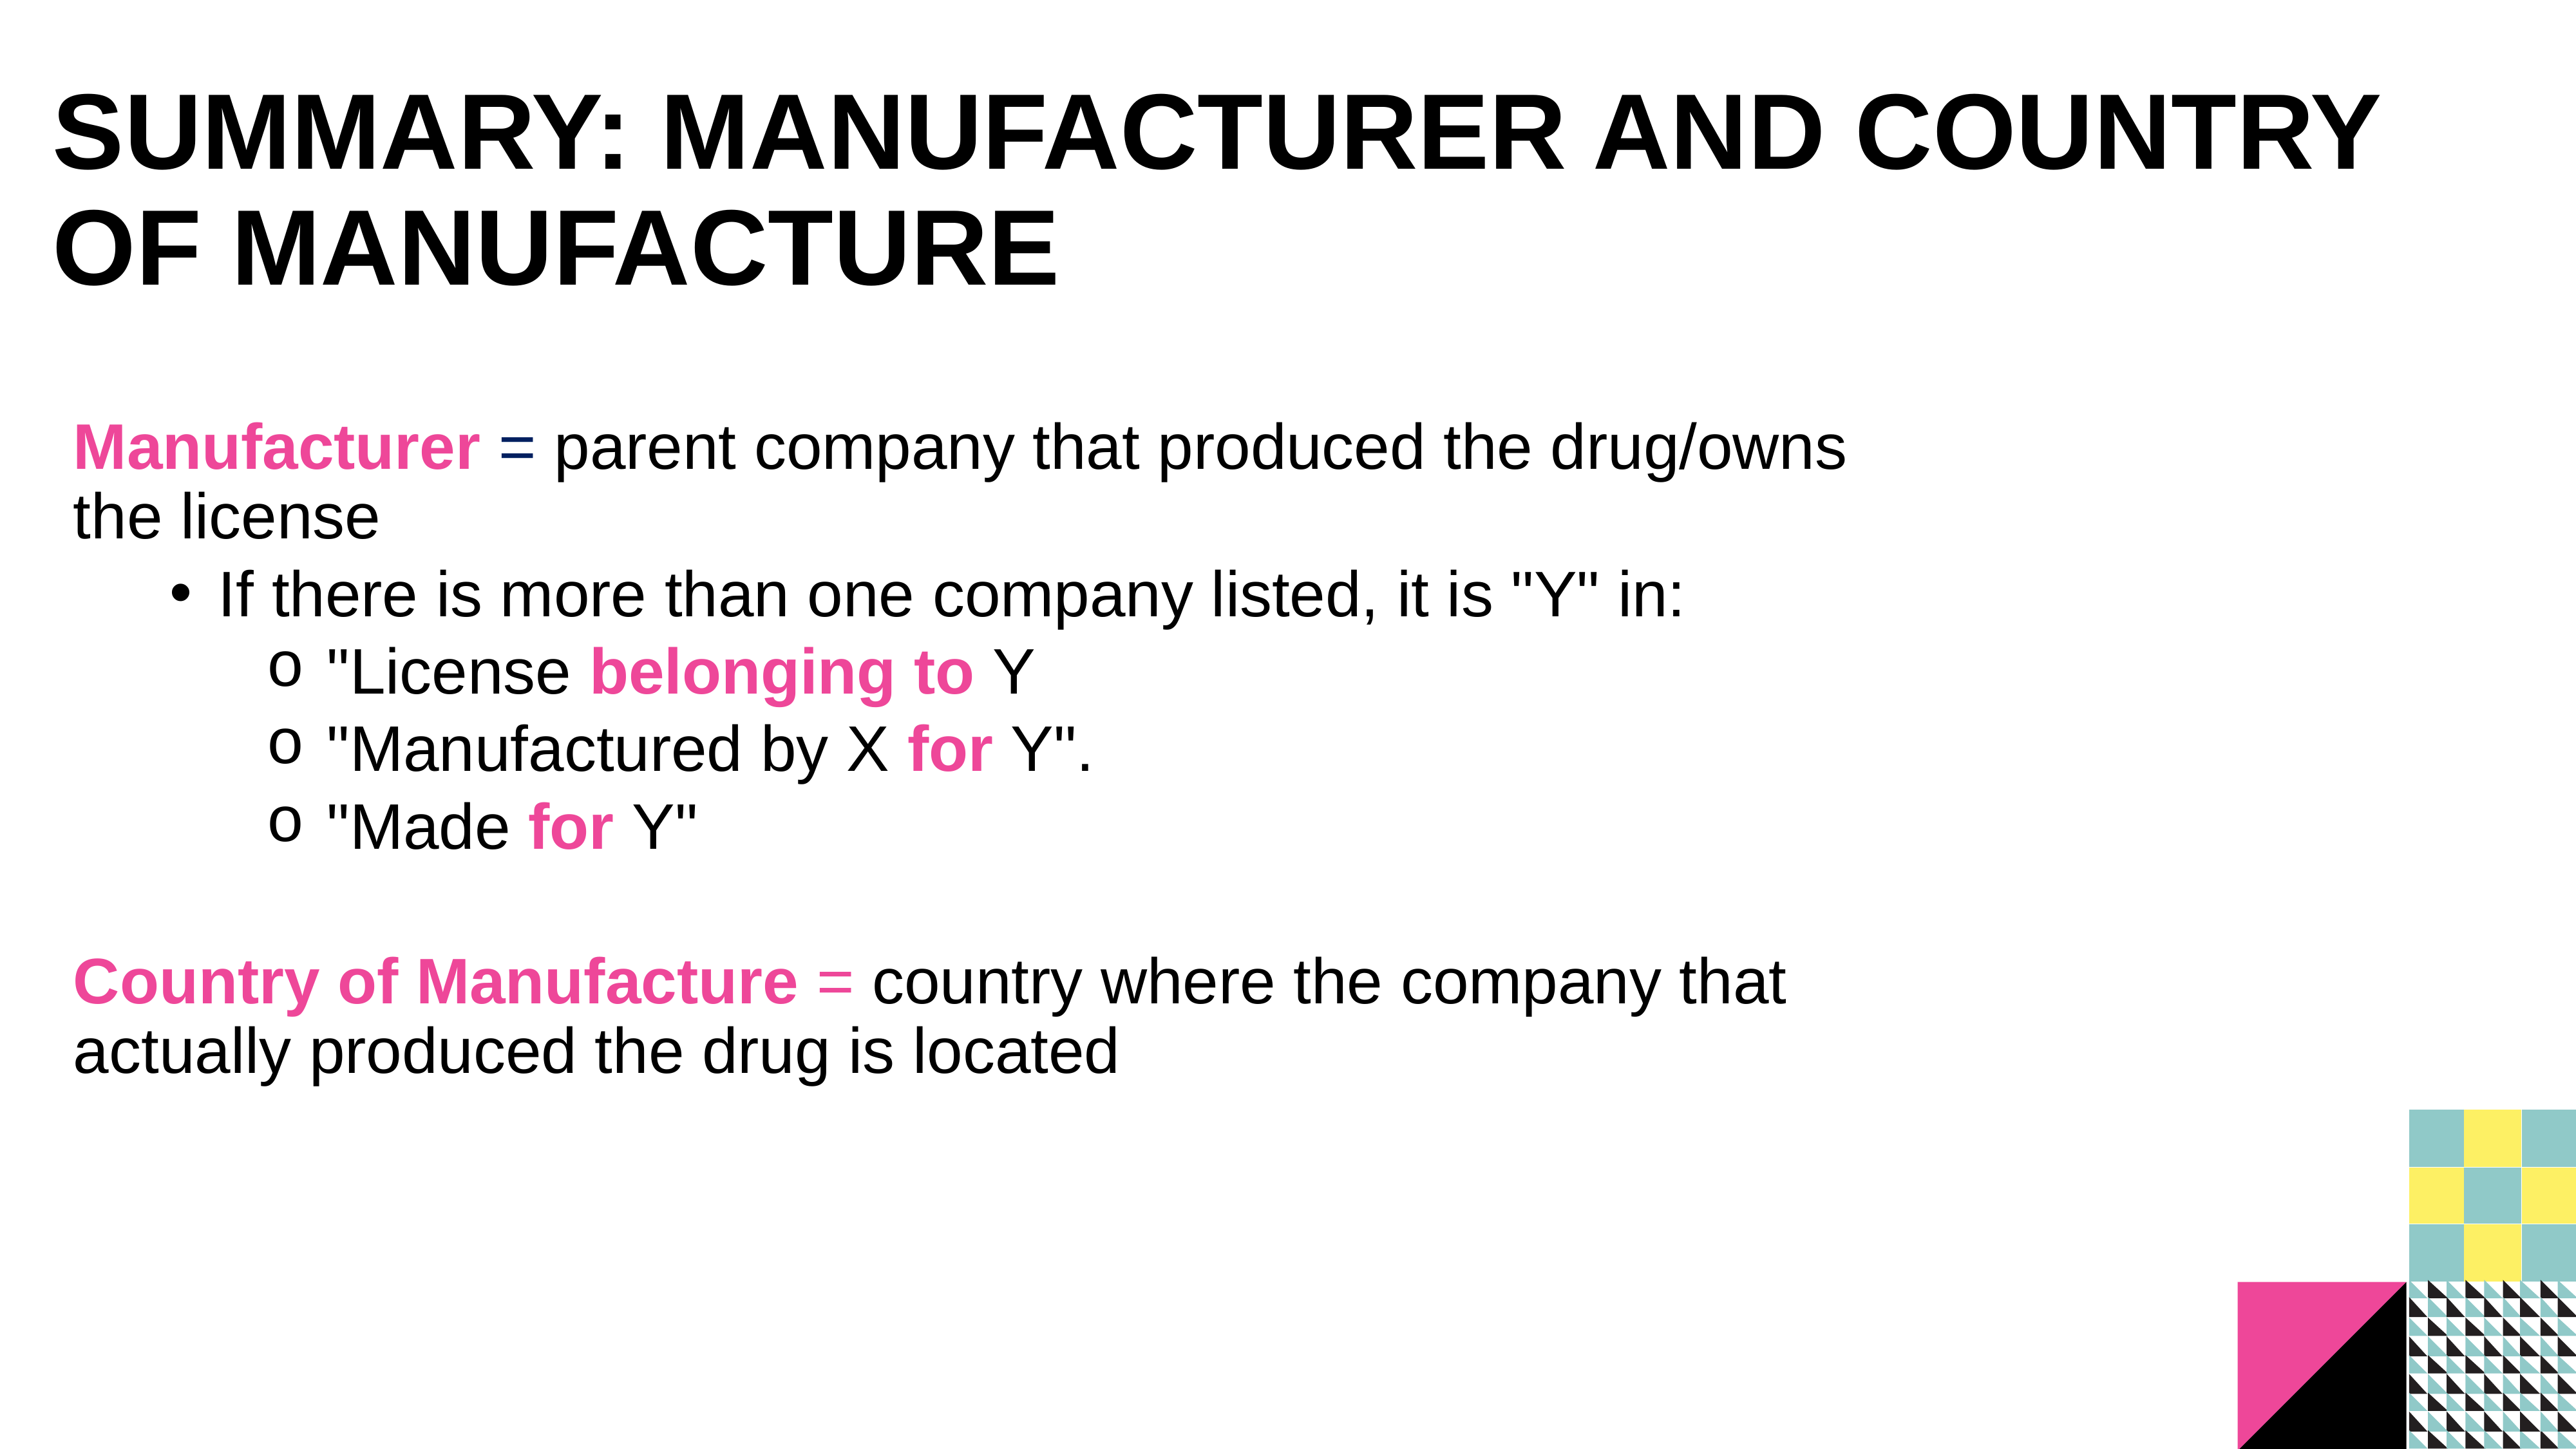

# Summary: MANUFACTURER AND COUNTRY OF MANUFACTURE
Manufacturer = parent company that produced the drug/owns the license
If there is more than one company listed, it is "Y" in:
"License belonging to Y
"Manufactured by X for Y".
"Made for Y"

Country of Manufacture = country where the company that actually produced the drug is located